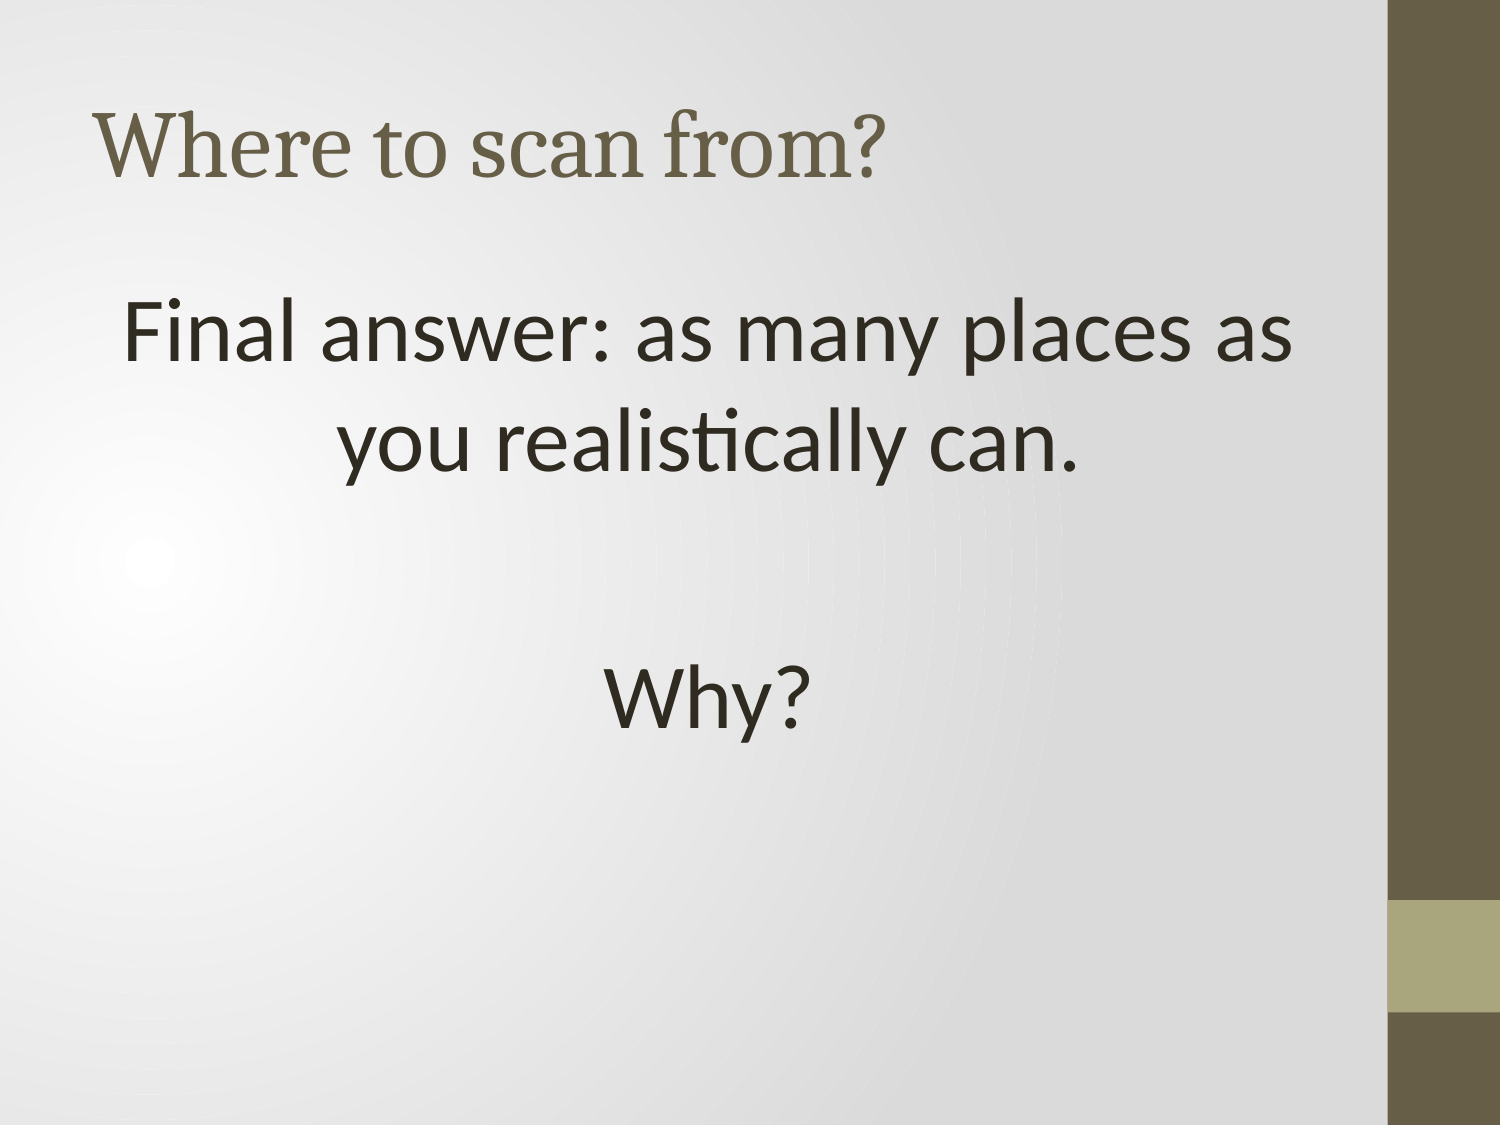

# Where to scan from?
Final answer: as many places as you realistically can.

Why?